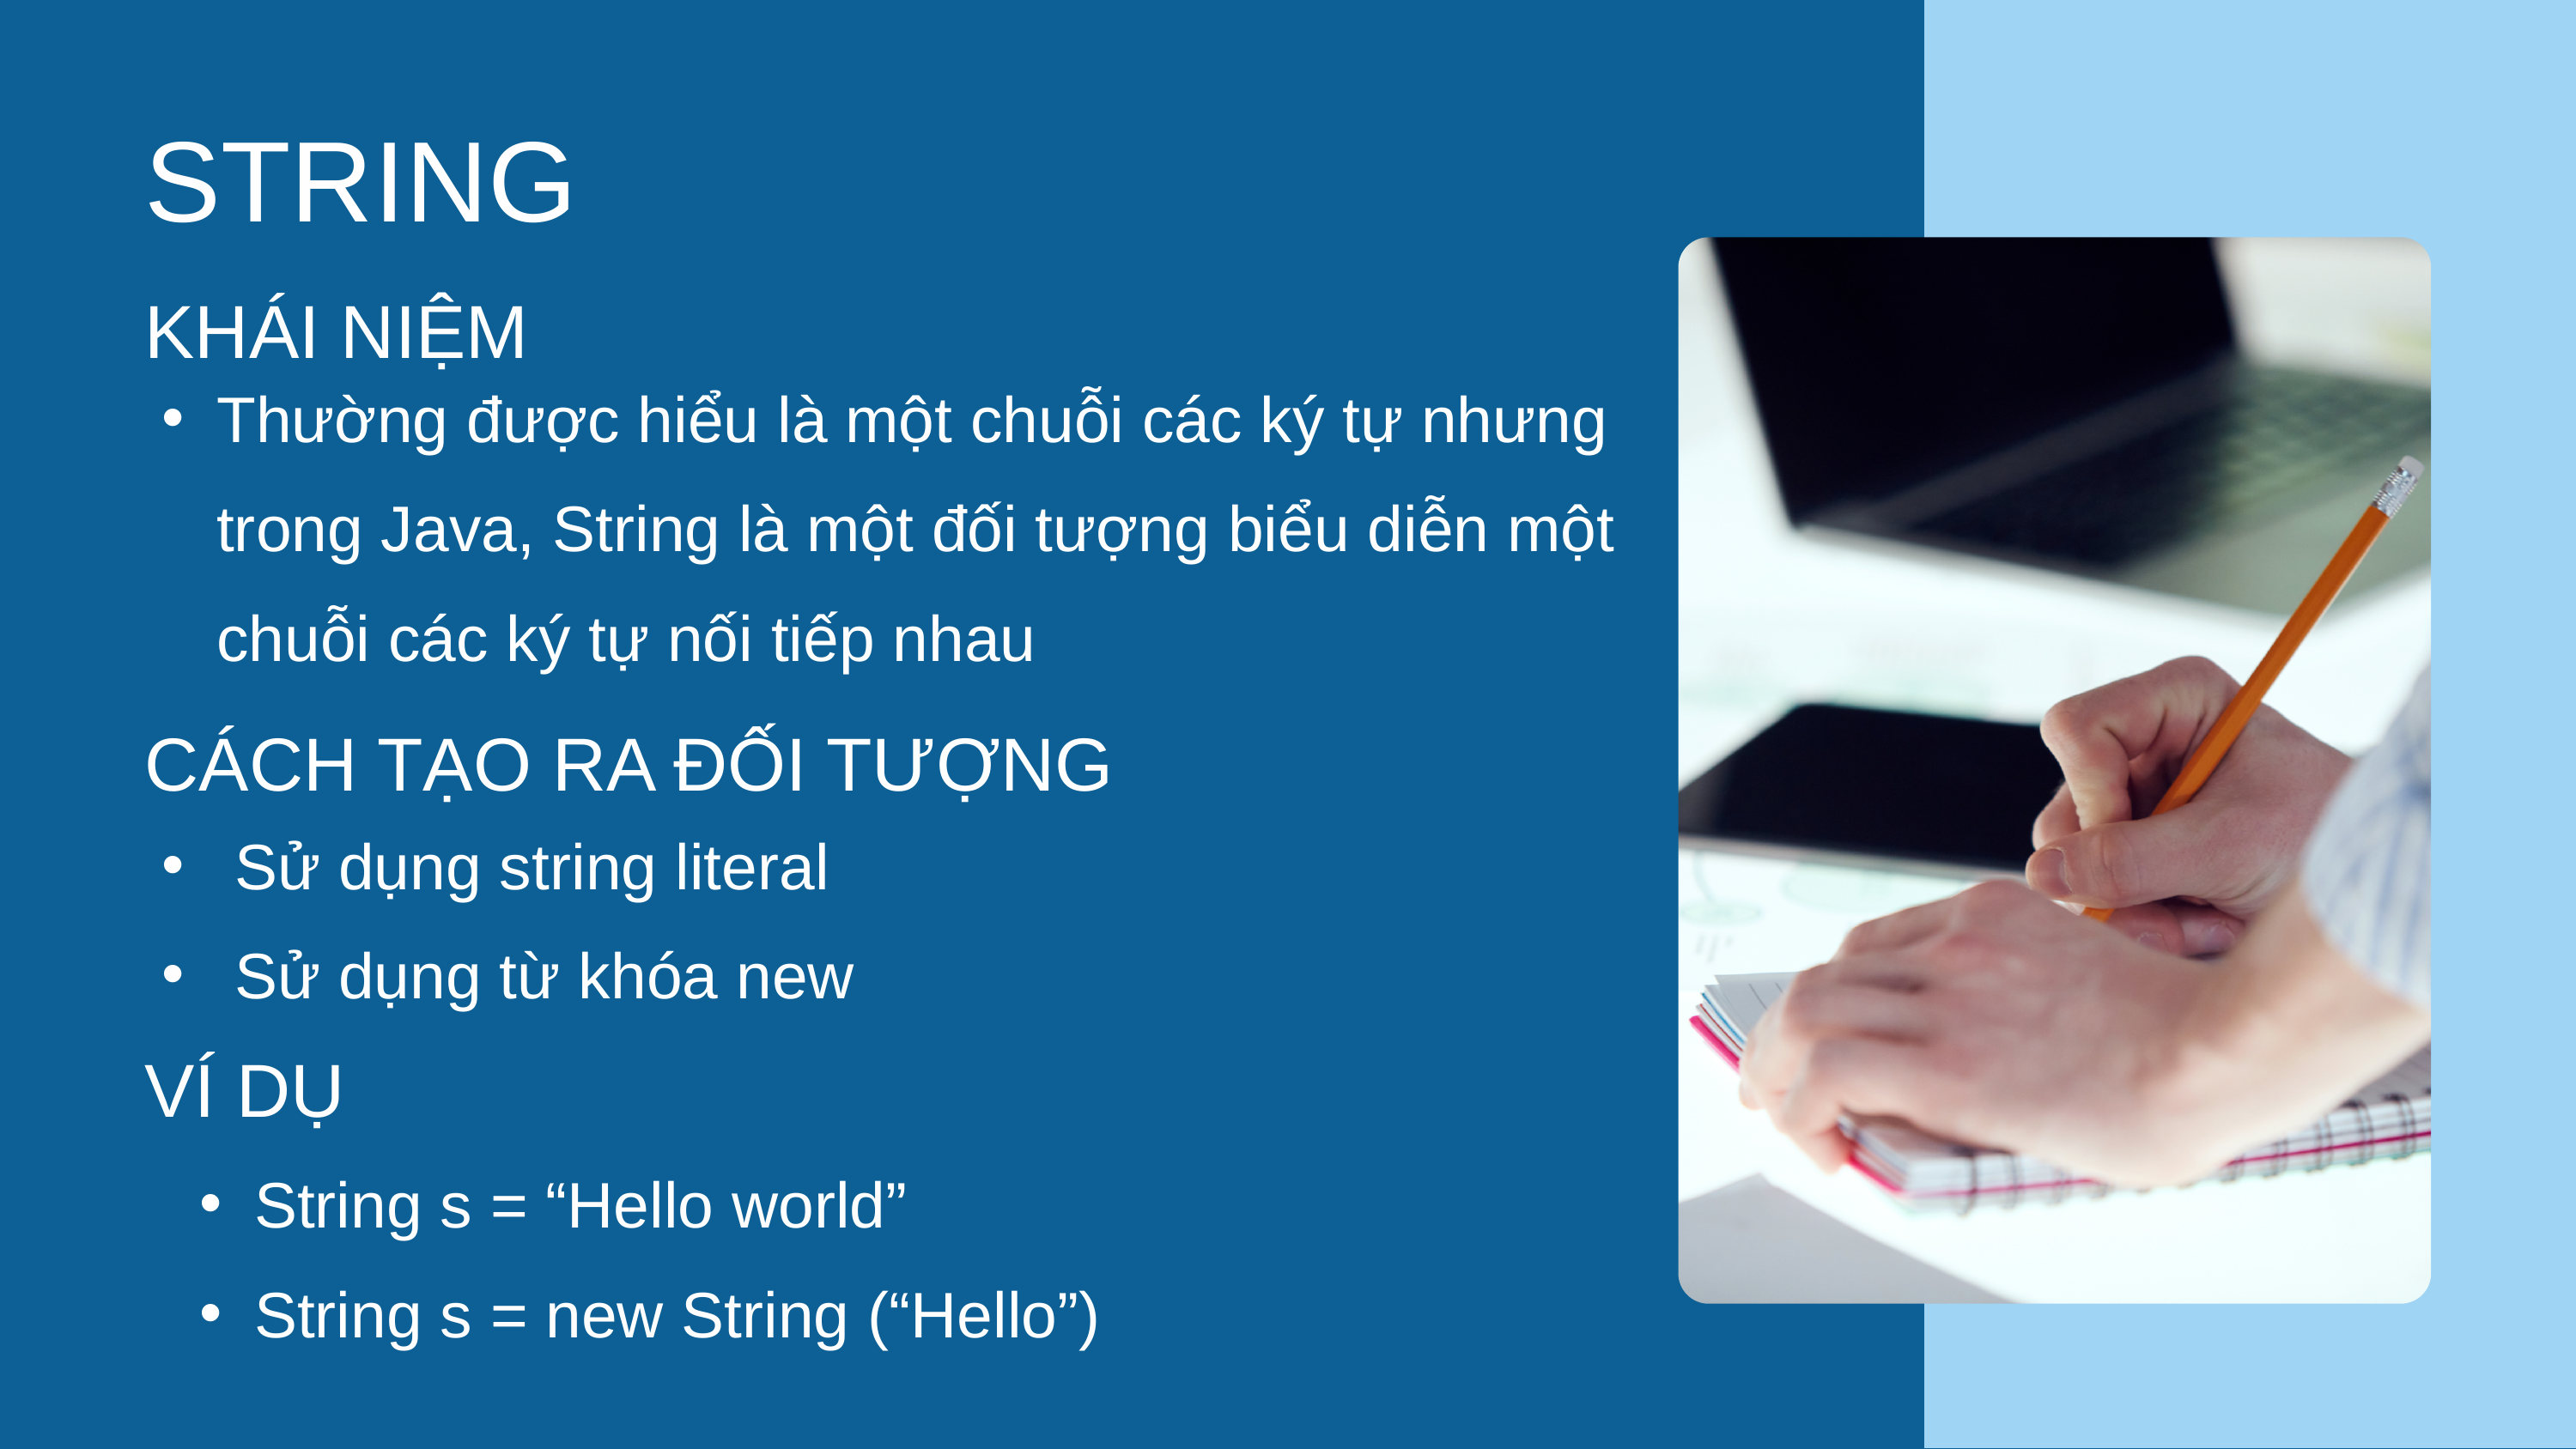

STRING

KHÁI NIỆM
Thường được hiểu là một chuỗi các ký tự nhưng trong Java, String là một đối tượng biểu diễn một chuỗi các ký tự nối tiếp nhau
CÁCH TẠO RA ĐỐI TƯỢNG
 Sử dụng string literal
 Sử dụng từ khóa new
VÍ DỤ
String s = “Hello world”
String s = new String (“Hello”)